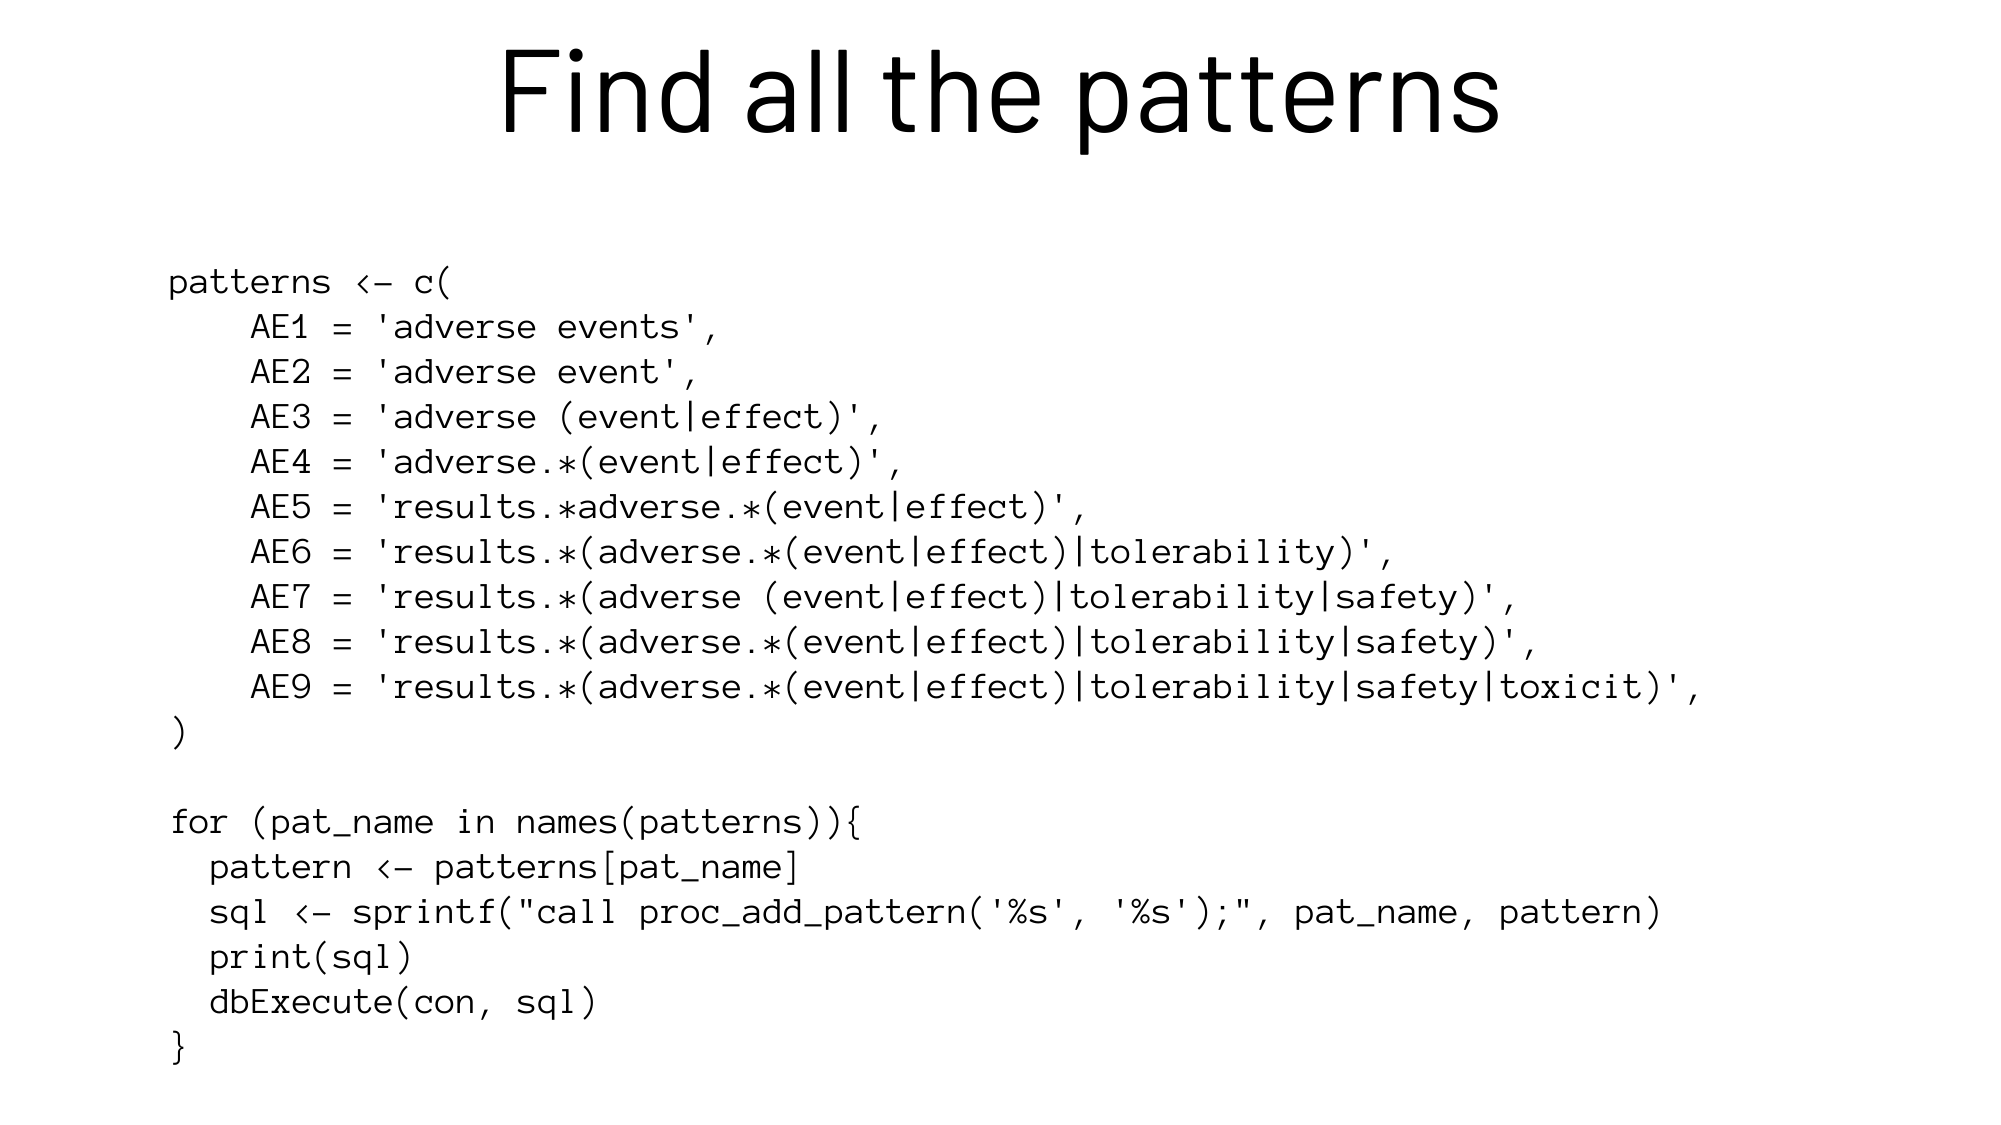

# Find all the patterns
patterns <- c(
    AE1 = 'adverse events',
    AE2 = 'adverse event',
    AE3 = 'adverse (event|effect)',
    AE4 = 'adverse.*(event|effect)',
    AE5 = 'results.*adverse.*(event|effect)',
    AE6 = 'results.*(adverse.*(event|effect)|tolerability)',
    AE7 = 'results.*(adverse (event|effect)|tolerability|safety)',
    AE8 = 'results.*(adverse.*(event|effect)|tolerability|safety)',
    AE9 = 'results.*(adverse.*(event|effect)|tolerability|safety|toxicit)',
)

for (pat_name in names(patterns)){
  pattern <- patterns[pat_name]
  sql <- sprintf("call proc_add_pattern('%s', '%s');", pat_name, pattern)
  print(sql)
  dbExecute(con, sql)
}